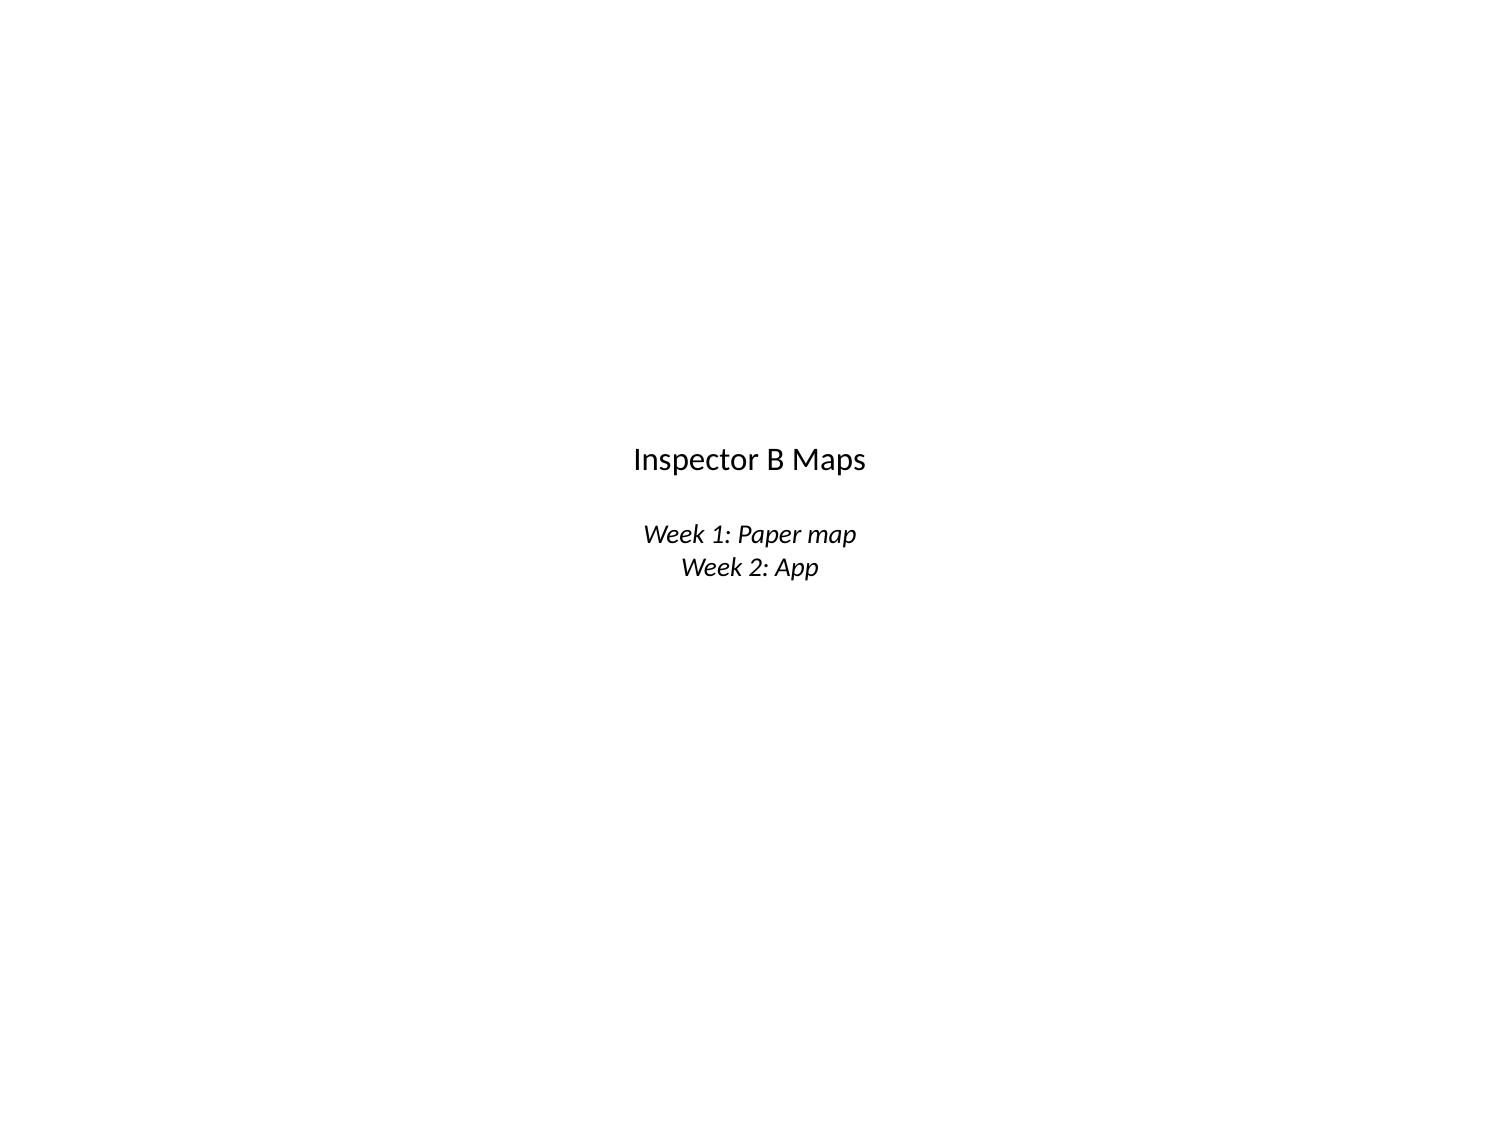

# Inspector B Maps Week 1: Paper map Week 2: App